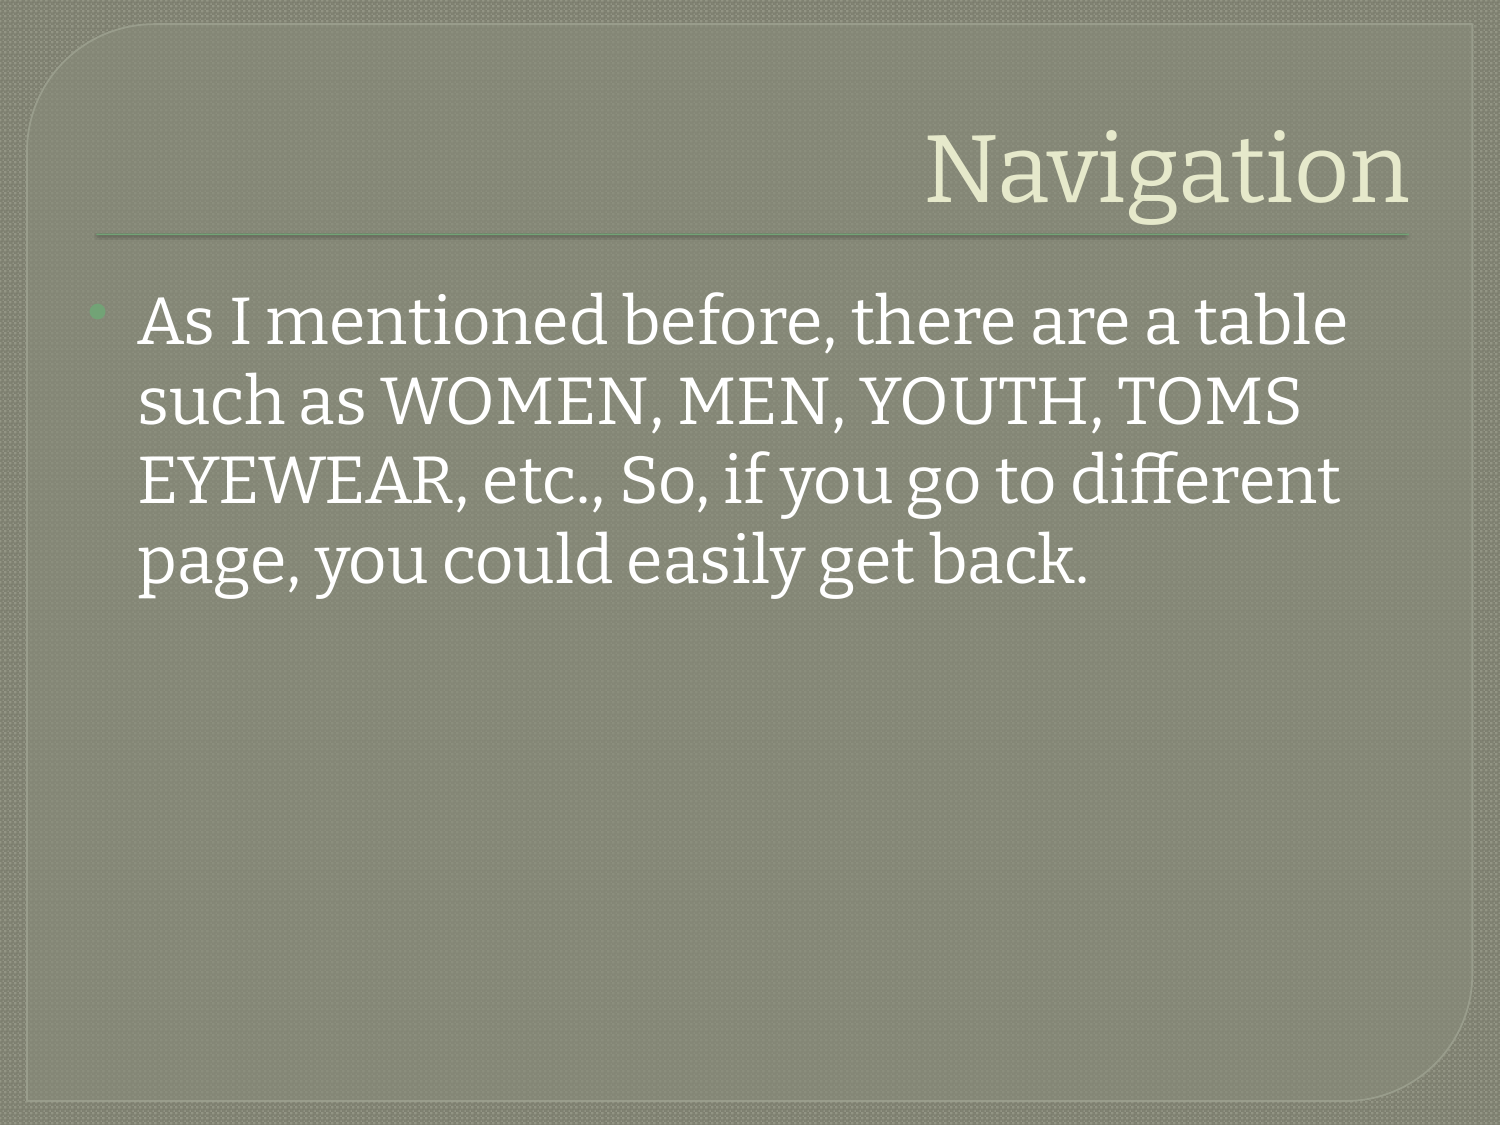

# Navigation
As I mentioned before, there are a table such as WOMEN, MEN, YOUTH, TOMS EYEWEAR, etc., So, if you go to different page, you could easily get back.